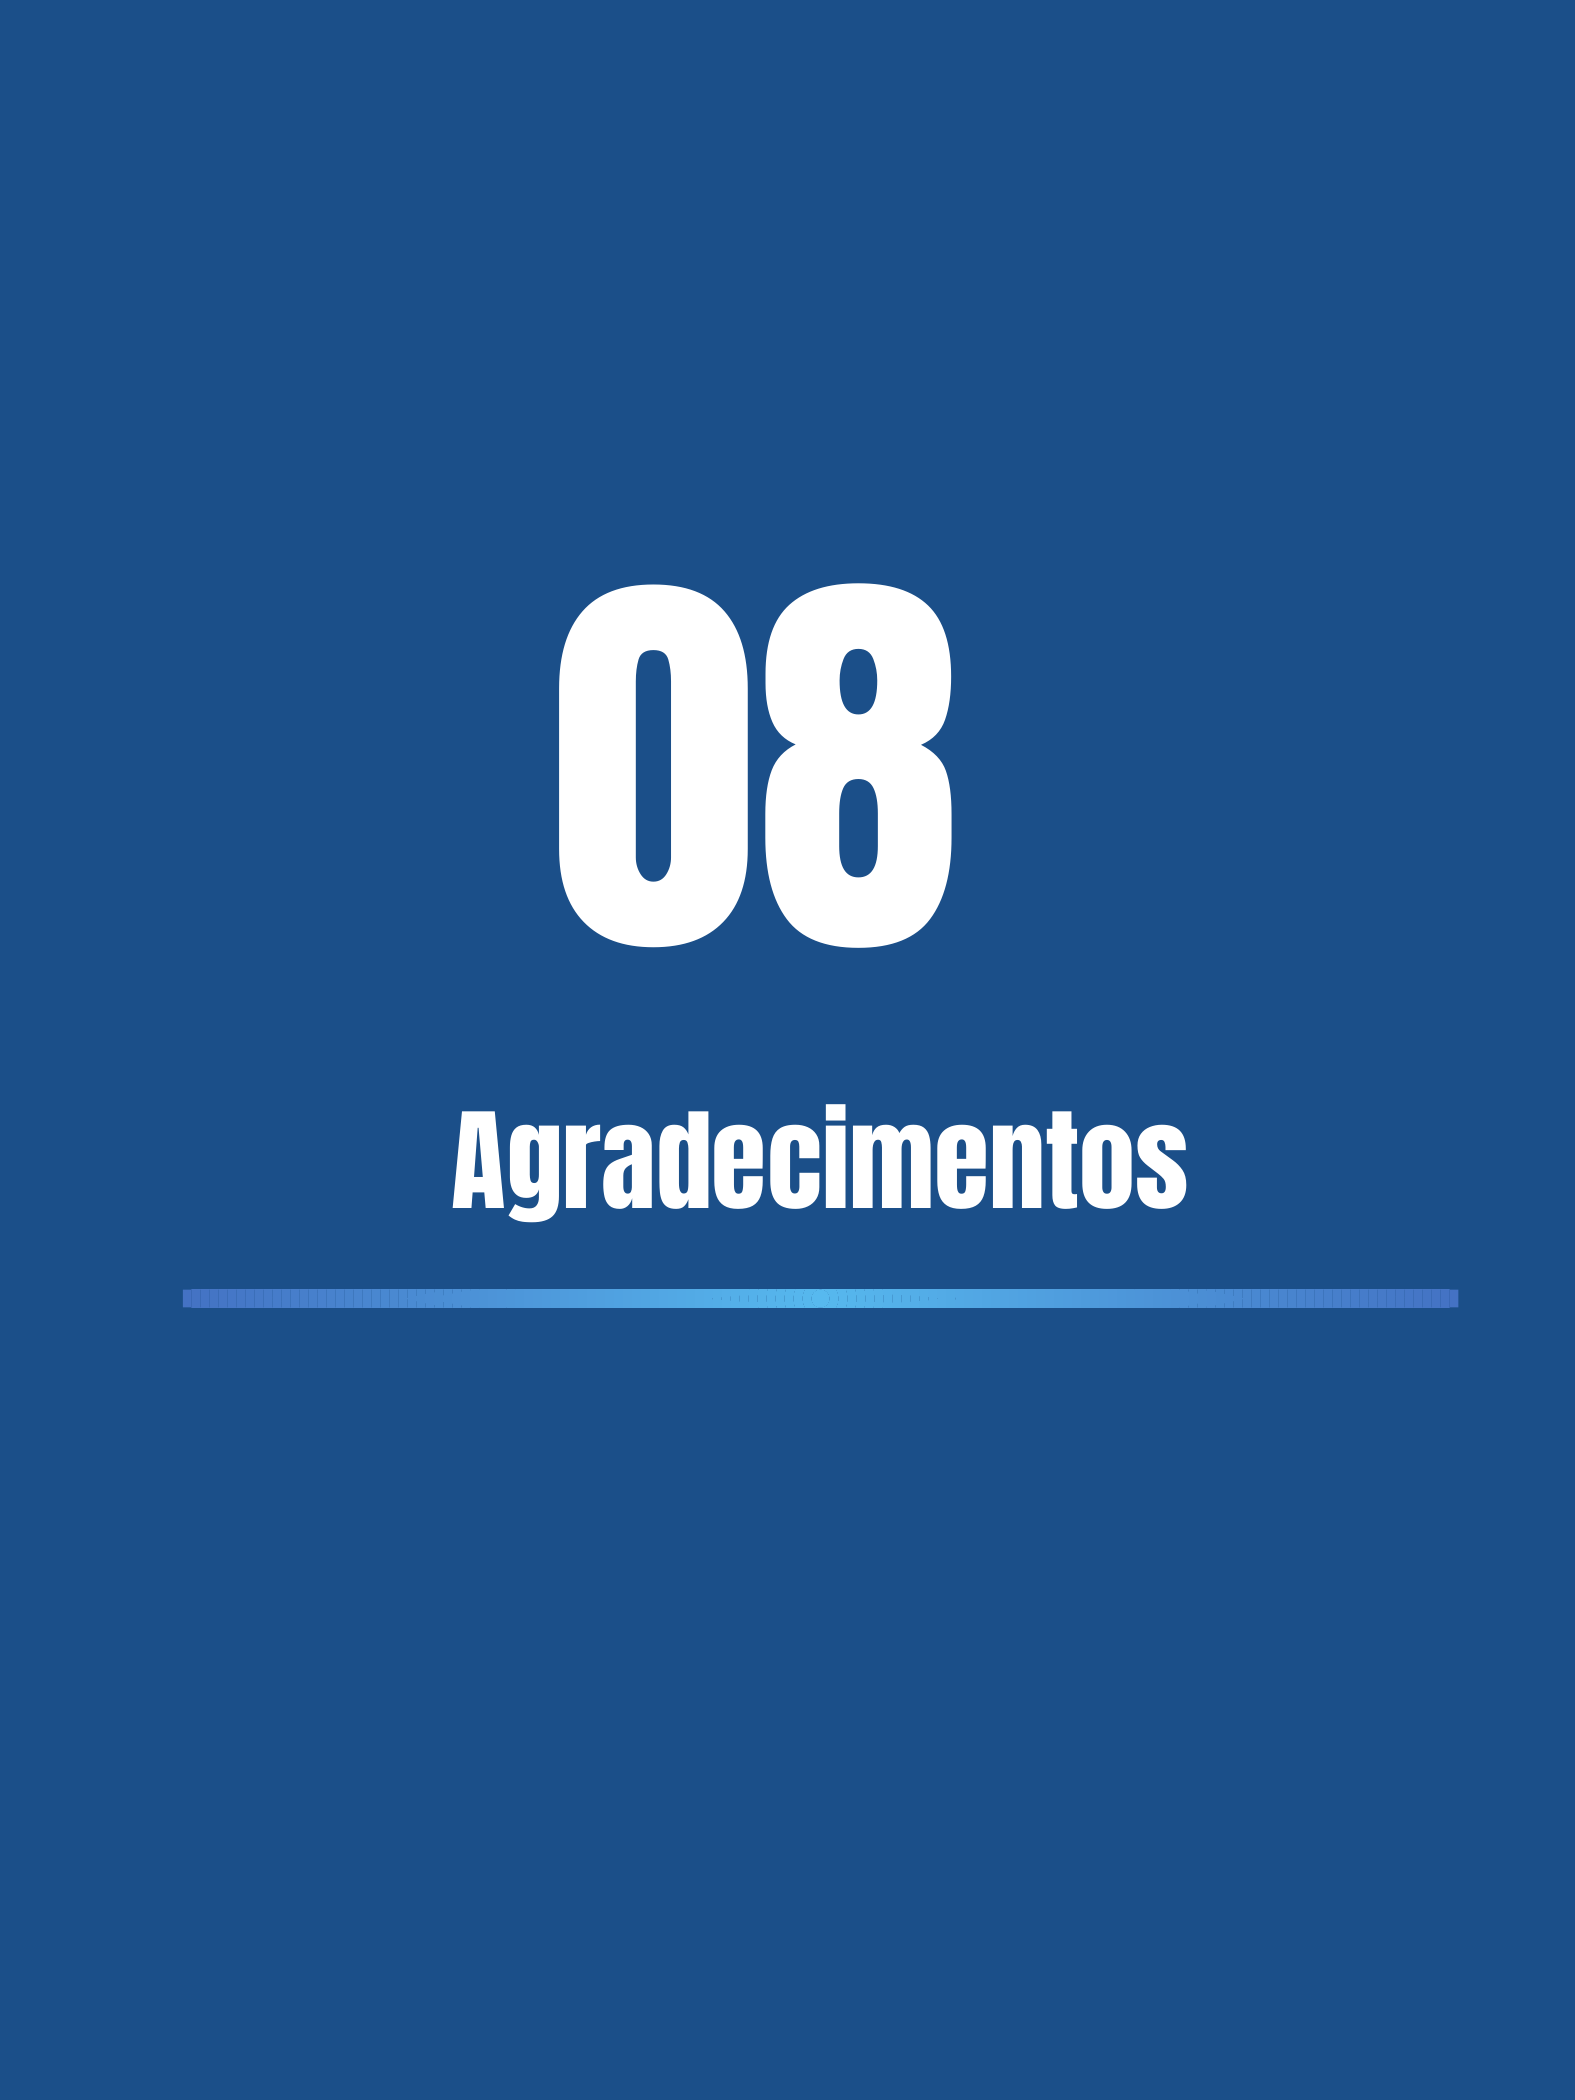

08
Agradecimentos

Guia Prático:Dicas para Criar Senhas Seguras e como gerenciá-las - Michelle Garcia
28